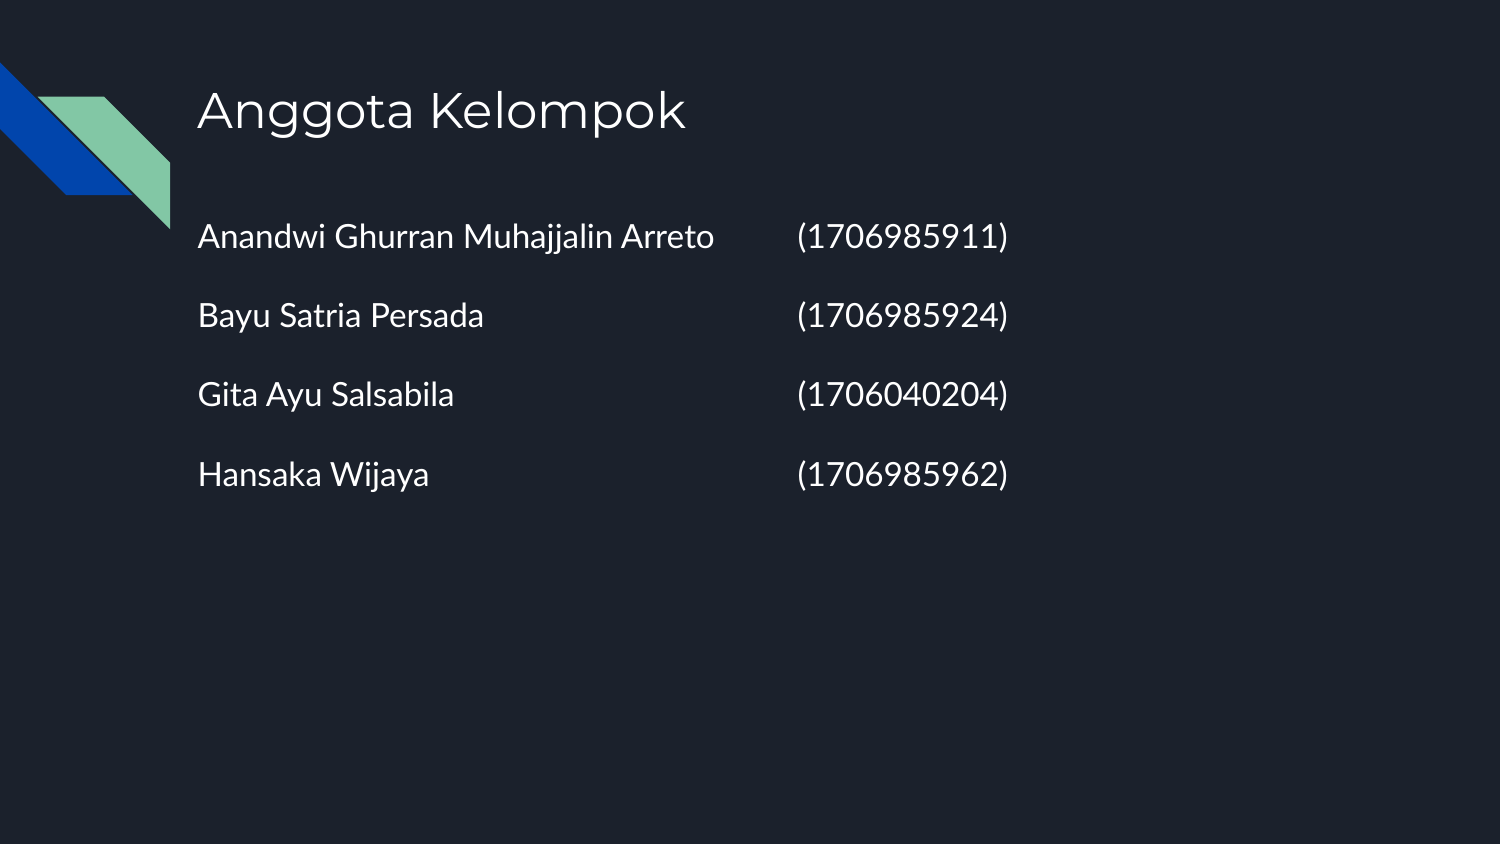

# Anggota Kelompok
Anandwi Ghurran Muhajjalin Arreto 	(1706985911)
Bayu Satria Persada			(1706985924)
Gita Ayu Salsabila			(1706040204)
Hansaka Wijaya			(1706985962)